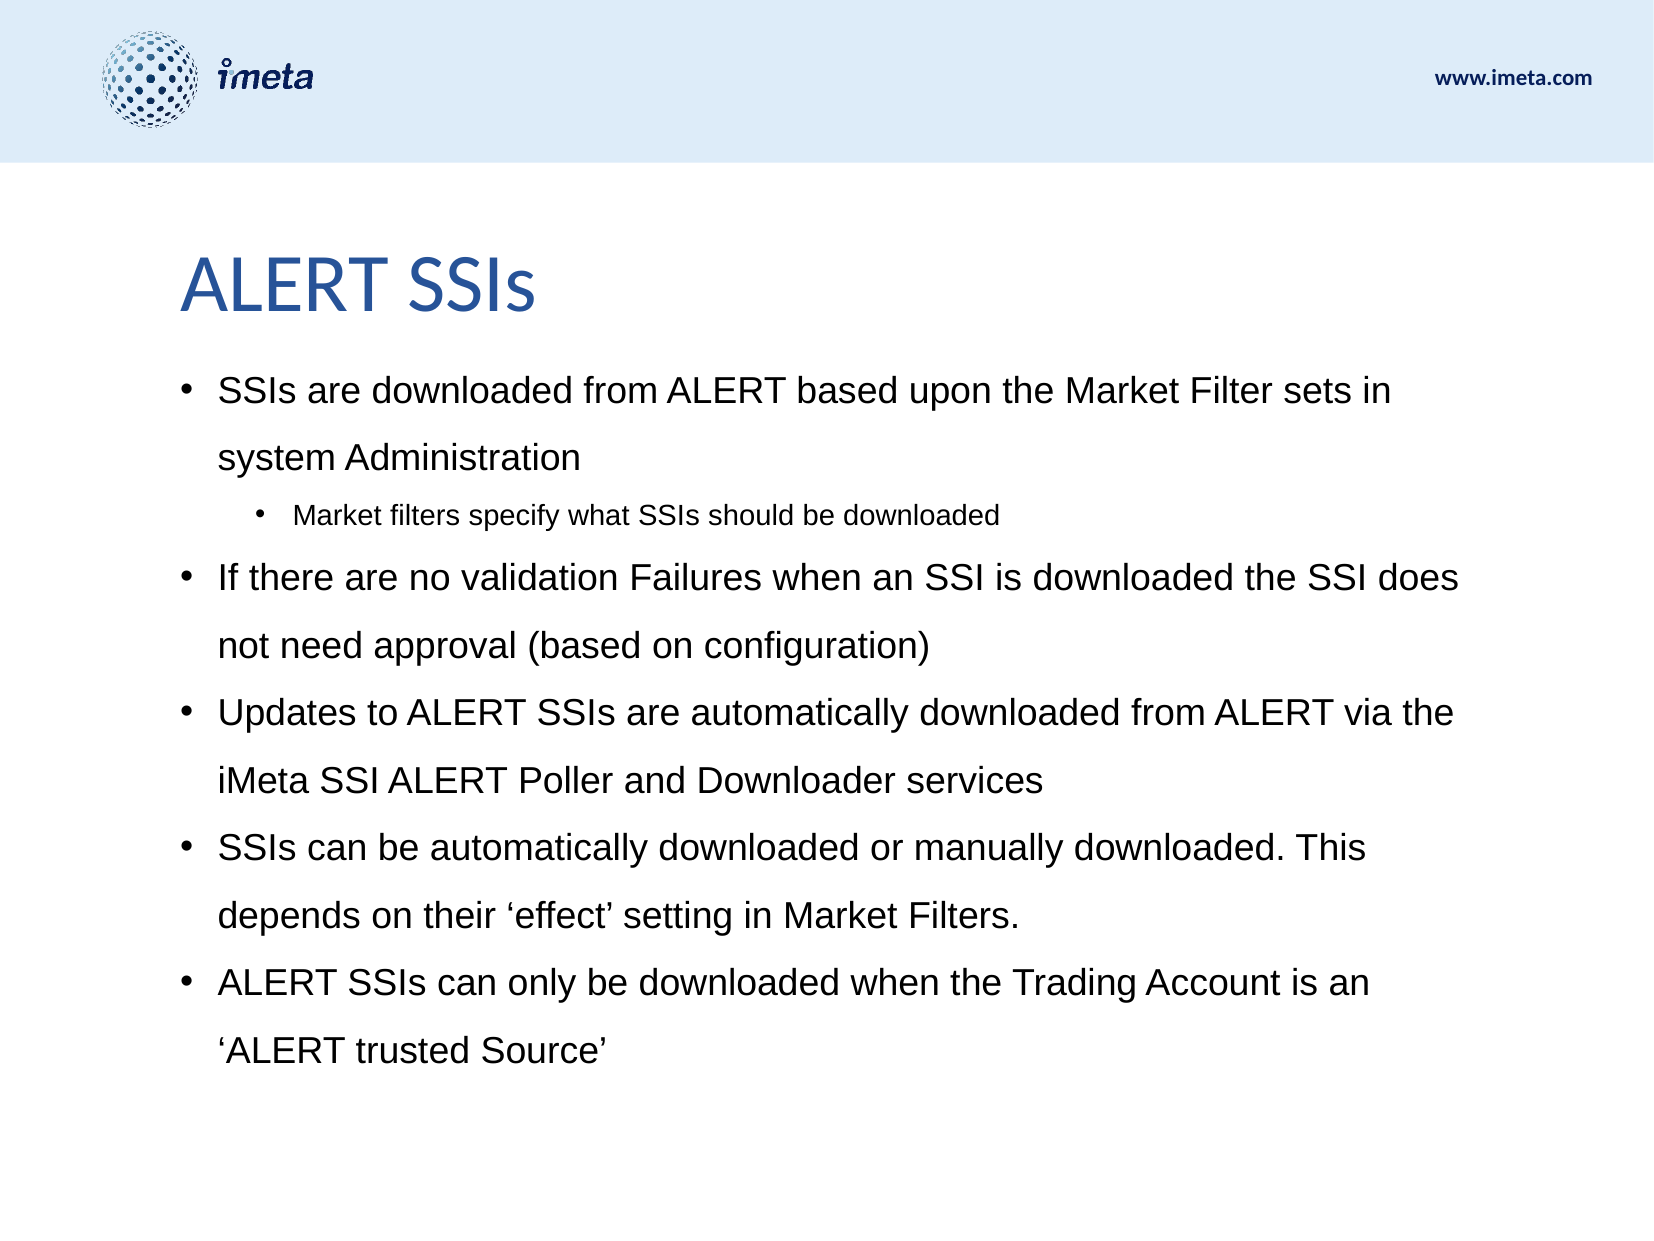

# ALERT SSIs
SSIs are downloaded from ALERT based upon the Market Filter sets in system Administration
Market filters specify what SSIs should be downloaded
If there are no validation Failures when an SSI is downloaded the SSI does not need approval (based on configuration)
Updates to ALERT SSIs are automatically downloaded from ALERT via the iMeta SSI ALERT Poller and Downloader services
SSIs can be automatically downloaded or manually downloaded. This depends on their ‘effect’ setting in Market Filters.
ALERT SSIs can only be downloaded when the Trading Account is an ‘ALERT trusted Source’